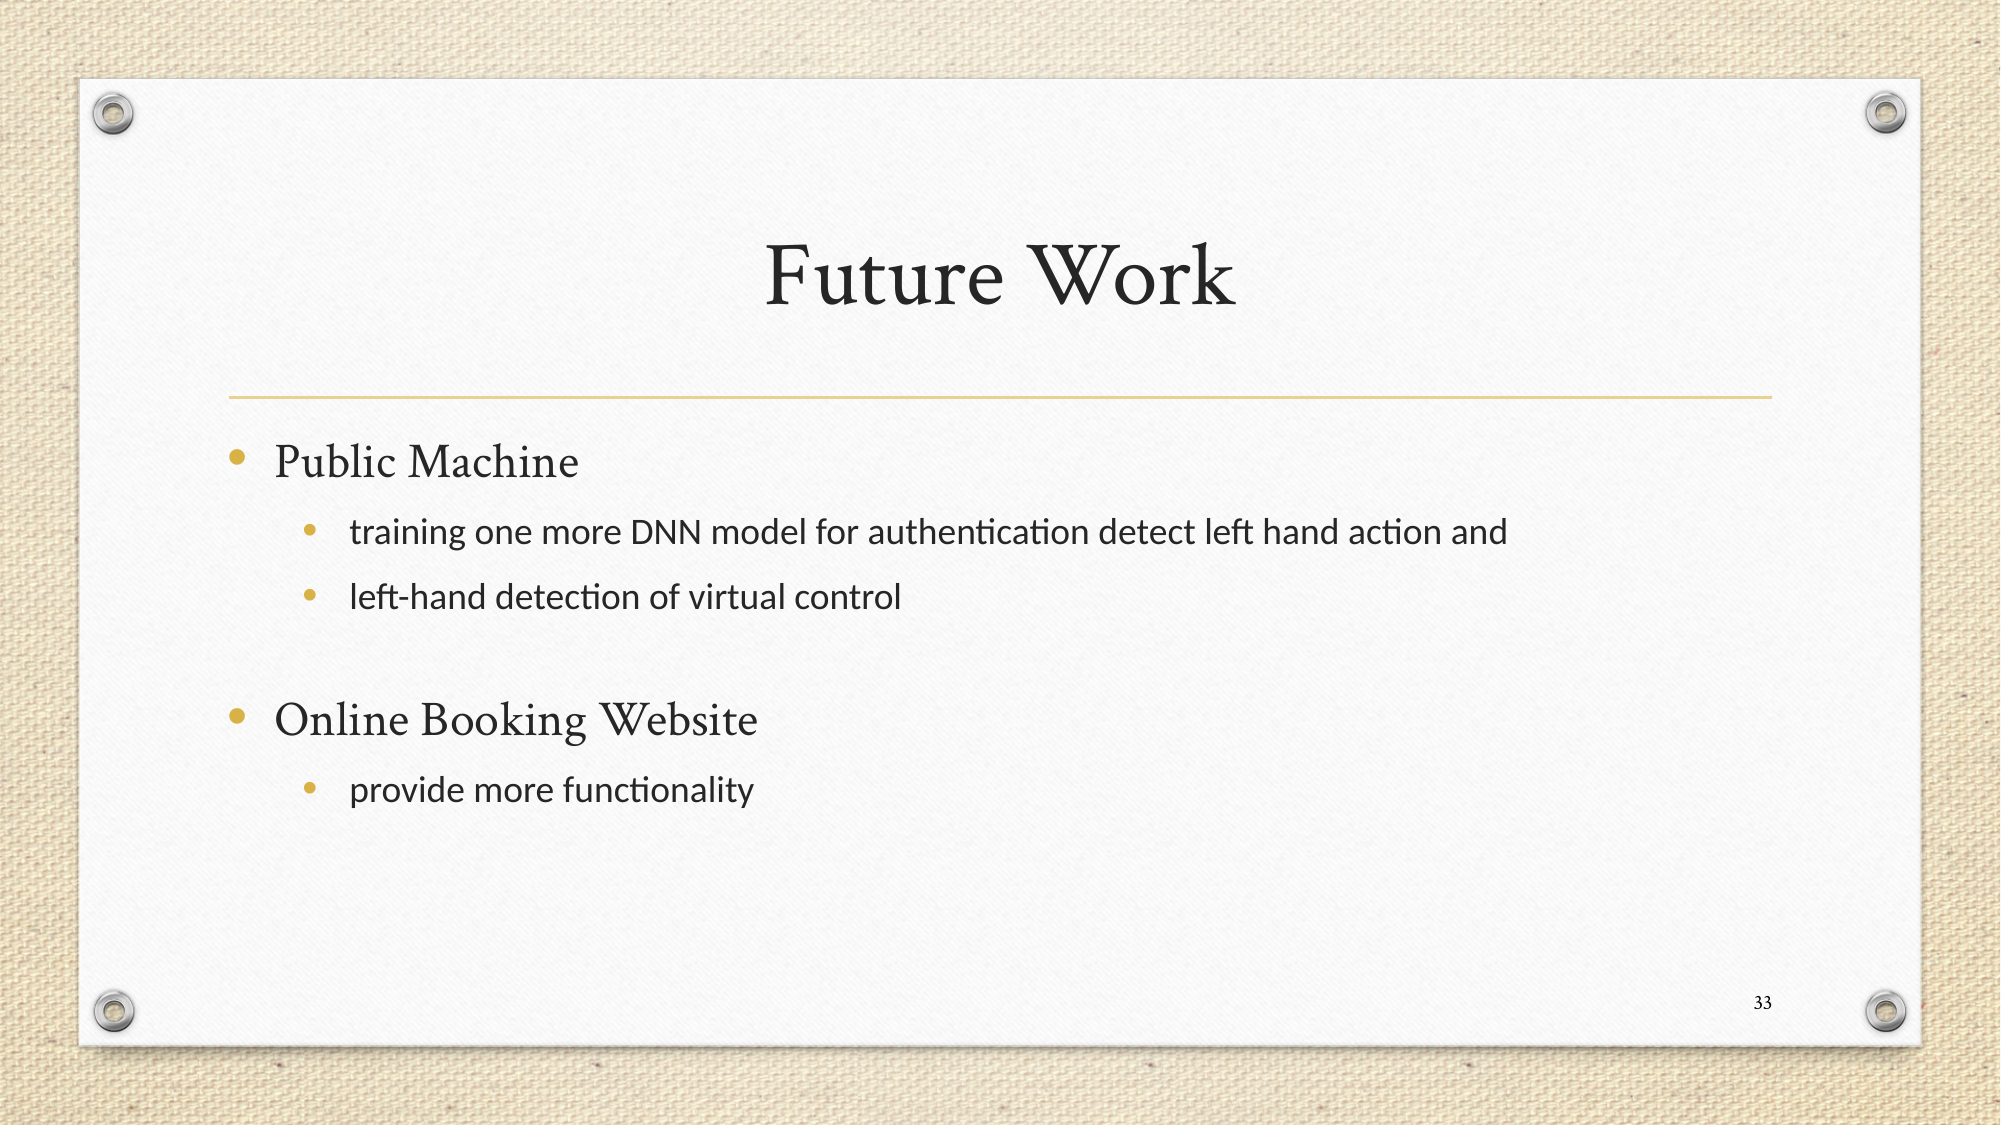

# Future Work
Public Machine
training one more DNN model for authentication detect left hand action and
left-hand detection of virtual control

Online Booking Website
provide more functionality
33